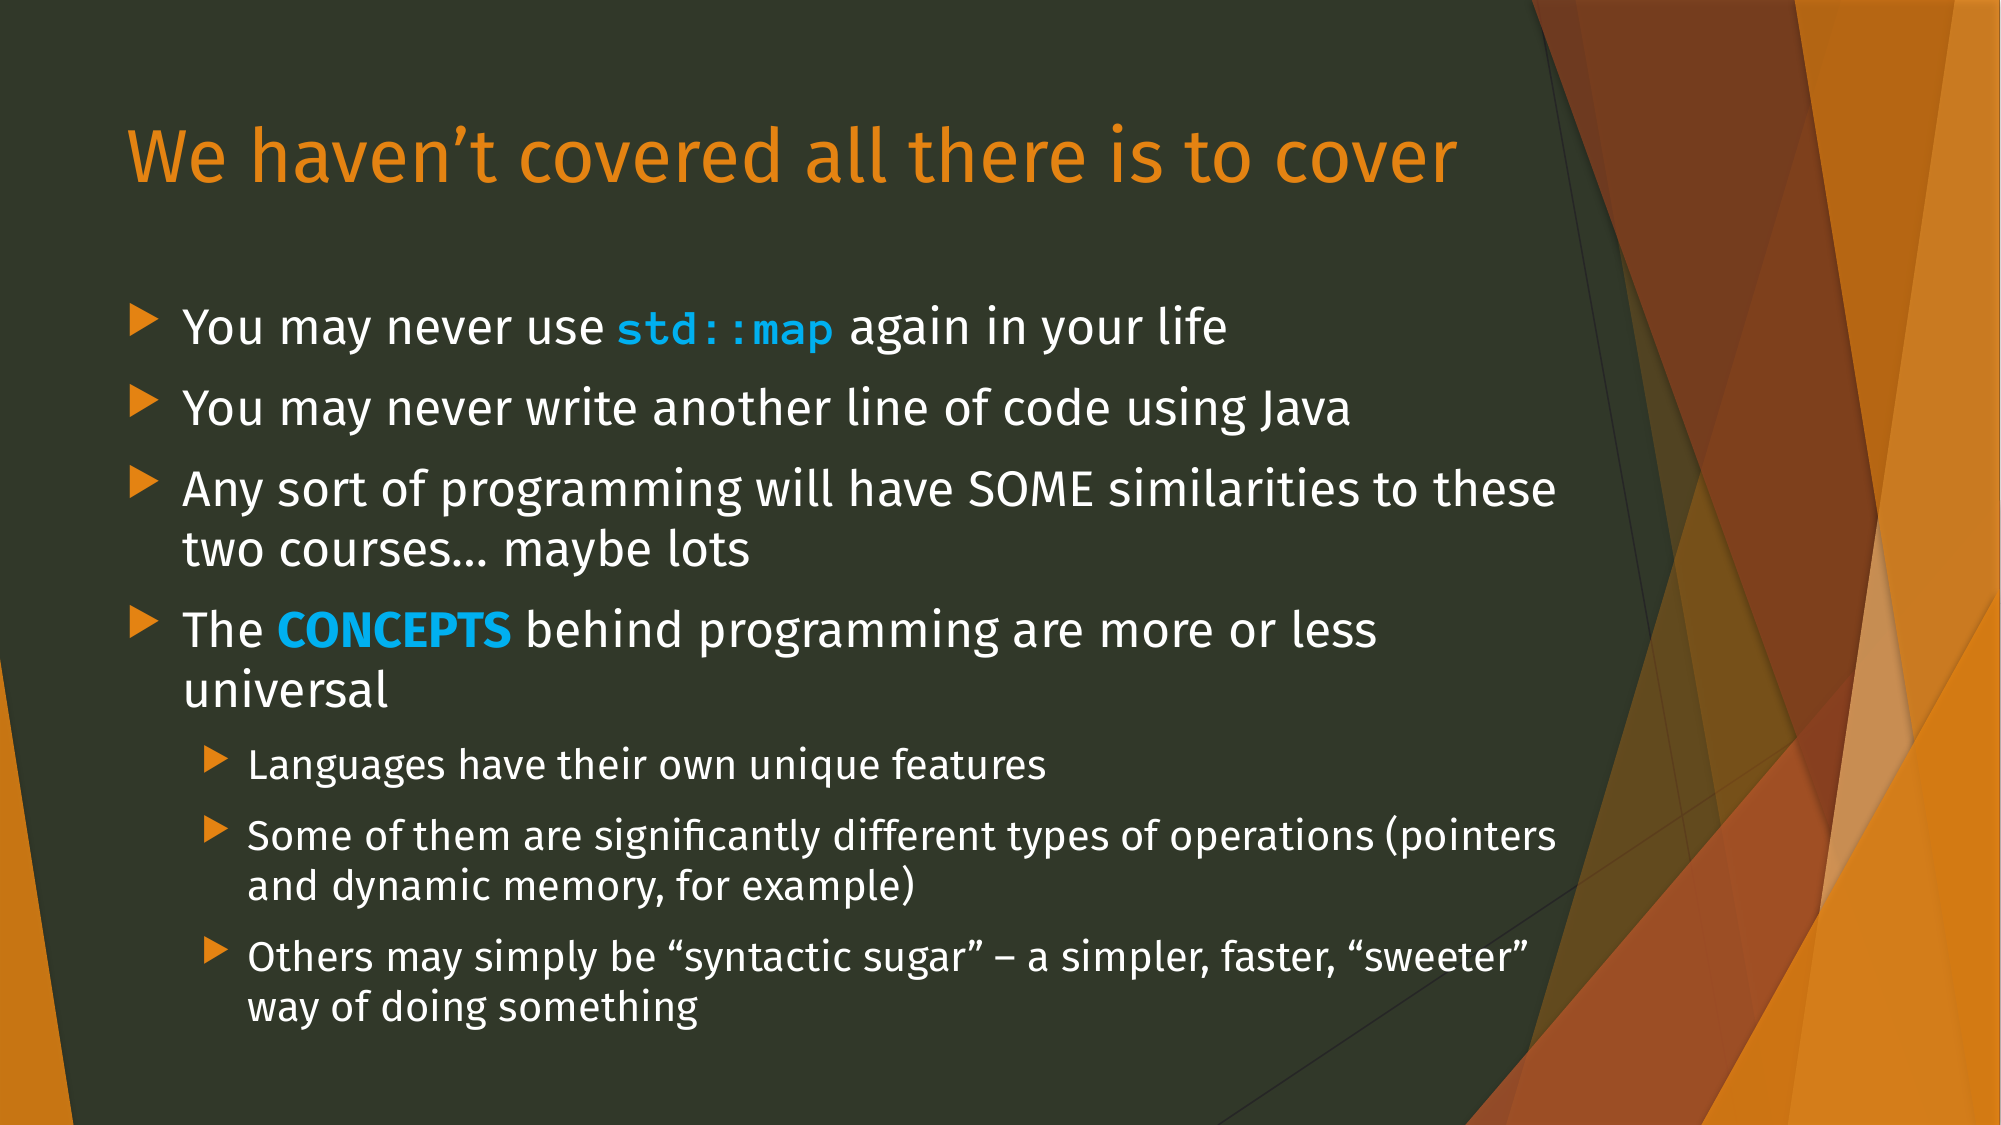

# We haven’t covered all there is to cover
You may never use std::map again in your life
You may never write another line of code using Java
Any sort of programming will have SOME similarities to these two courses… maybe lots
The CONCEPTS behind programming are more or less universal
Languages have their own unique features
Some of them are significantly different types of operations (pointers and dynamic memory, for example)
Others may simply be “syntactic sugar” – a simpler, faster, “sweeter” way of doing something